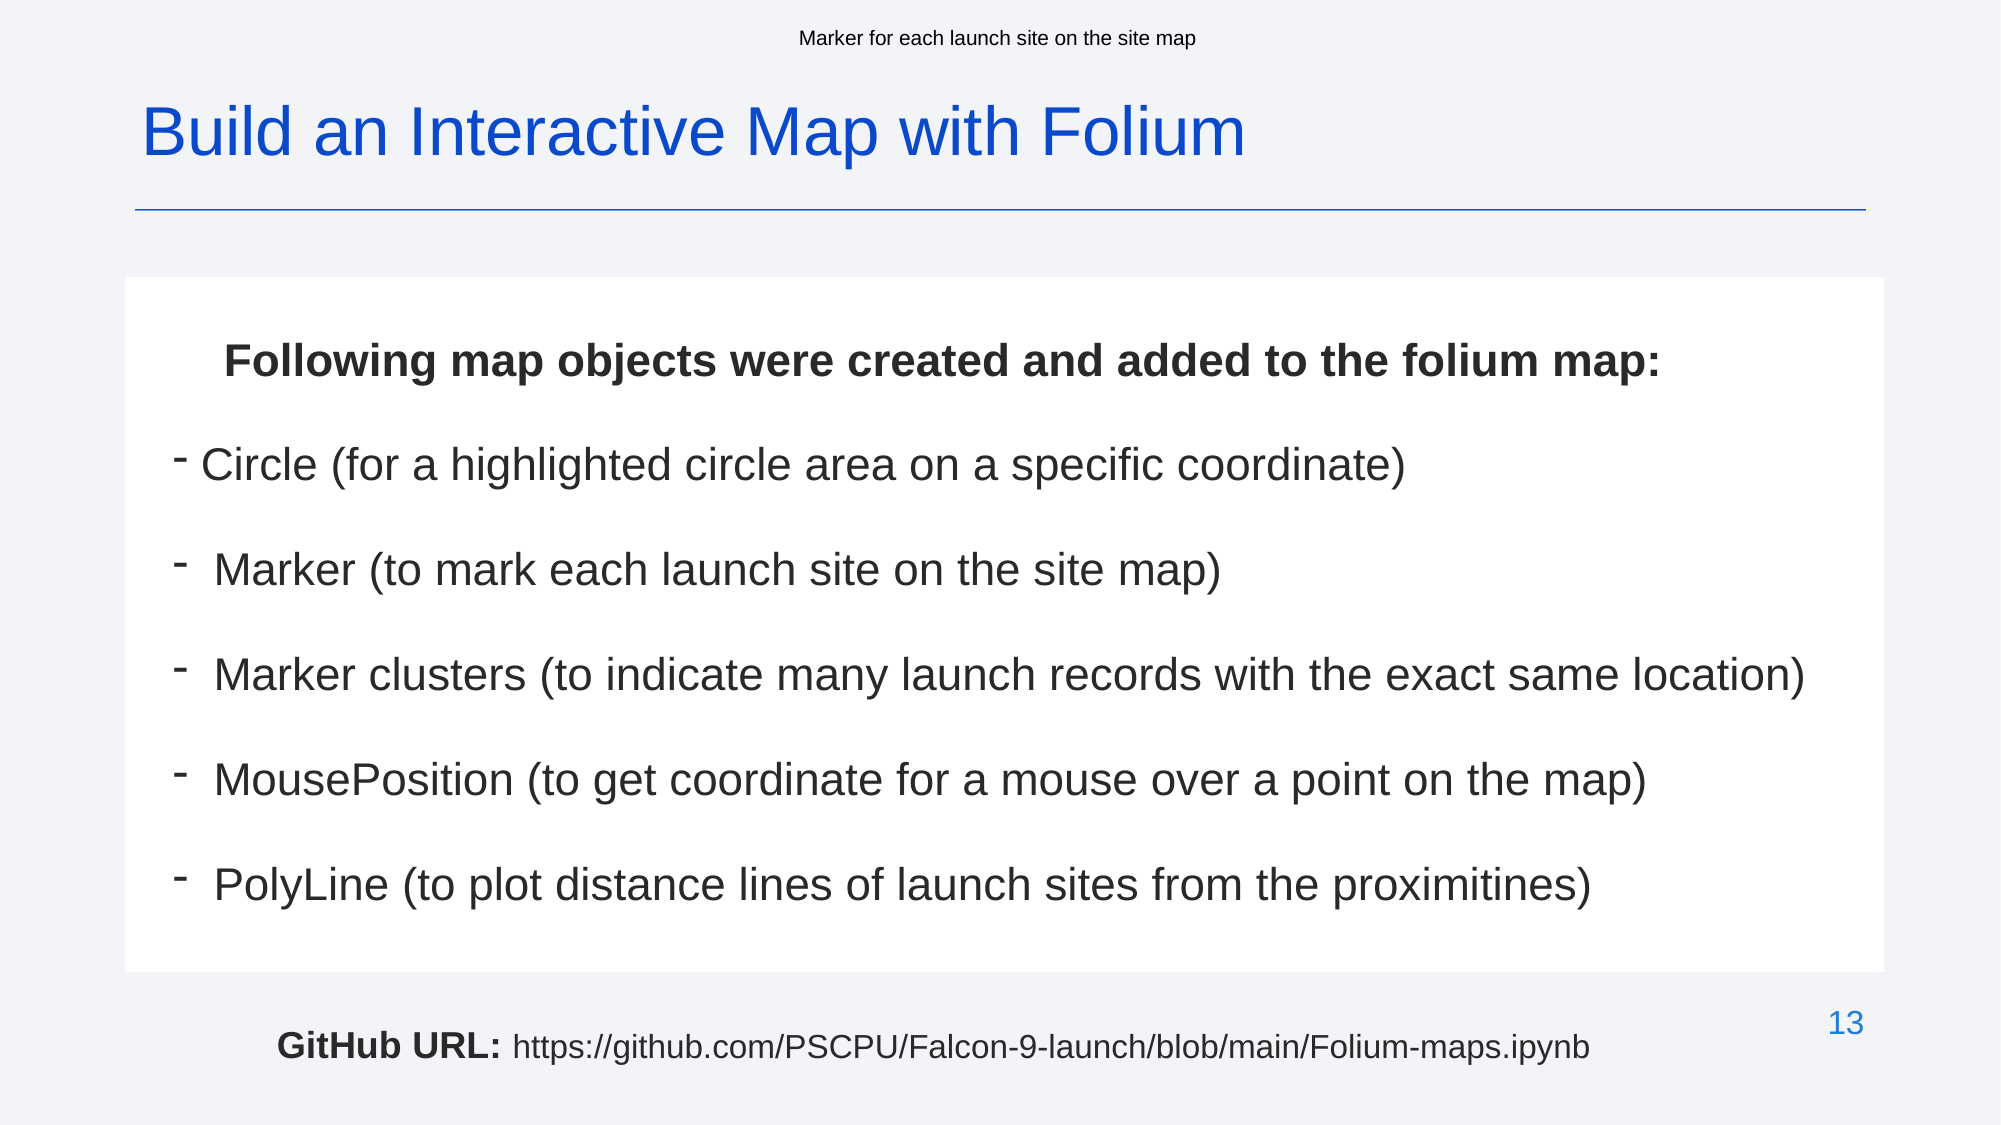

Marker for each launch site on the site map
Build an Interactive Map with Folium

    Following map objects were created and added to the folium map:
 Circle (for a highlighted circle area on a specific coordinate)
  Marker (to mark each launch site on the site map)
  Marker clusters (to indicate many launch records with the exact same location)
  MousePosition (to get coordinate for a mouse over a point on the map)
  PolyLine (to plot distance lines of launch sites from the proximitines)

13
GitHub URL: https://github.com/PSCPU/Falcon-9-launch/blob/main/Folium-maps.ipynb